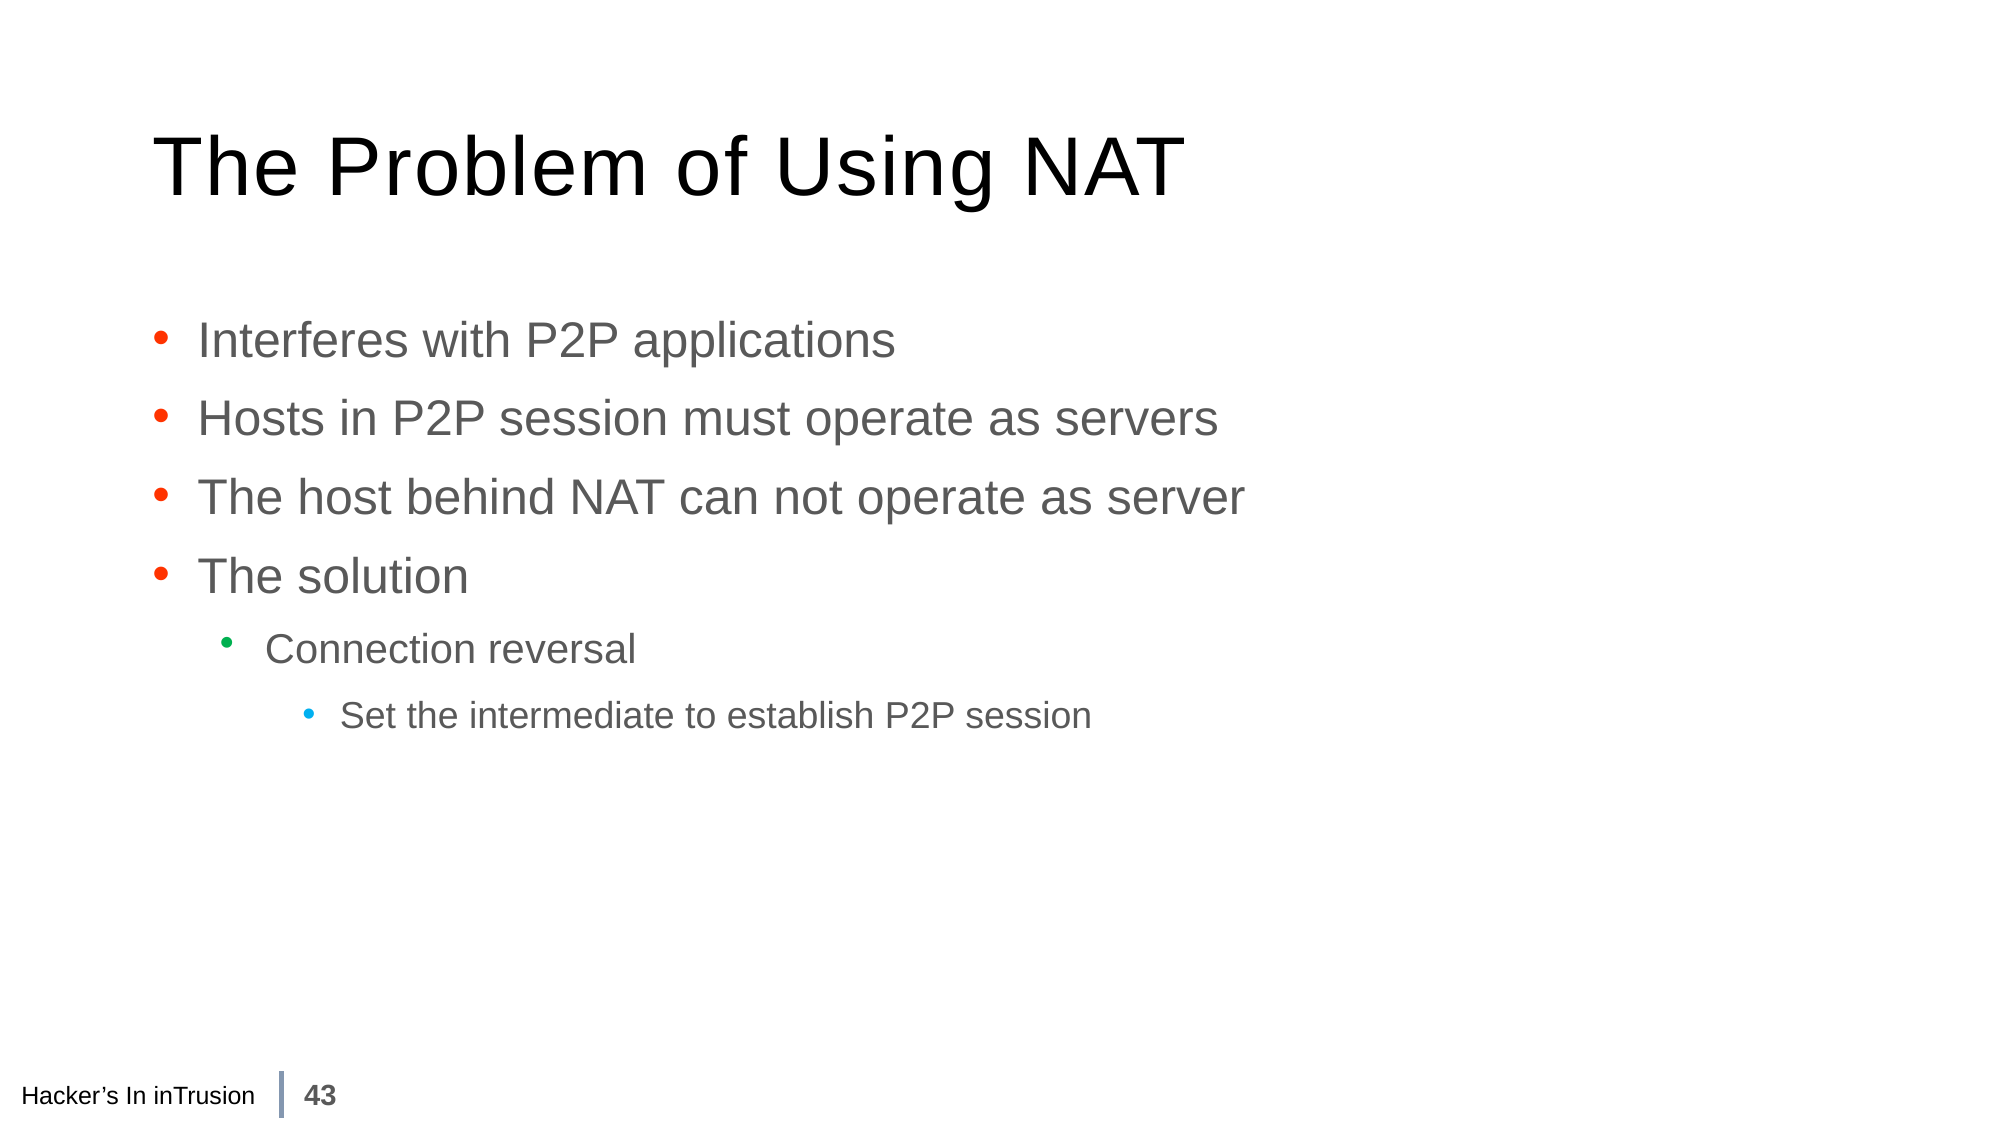

# The Problem of Using NAT
Interferes with P2P applications
Hosts in P2P session must operate as servers
The host behind NAT can not operate as server
The solution
Connection reversal
Set the intermediate to establish P2P session